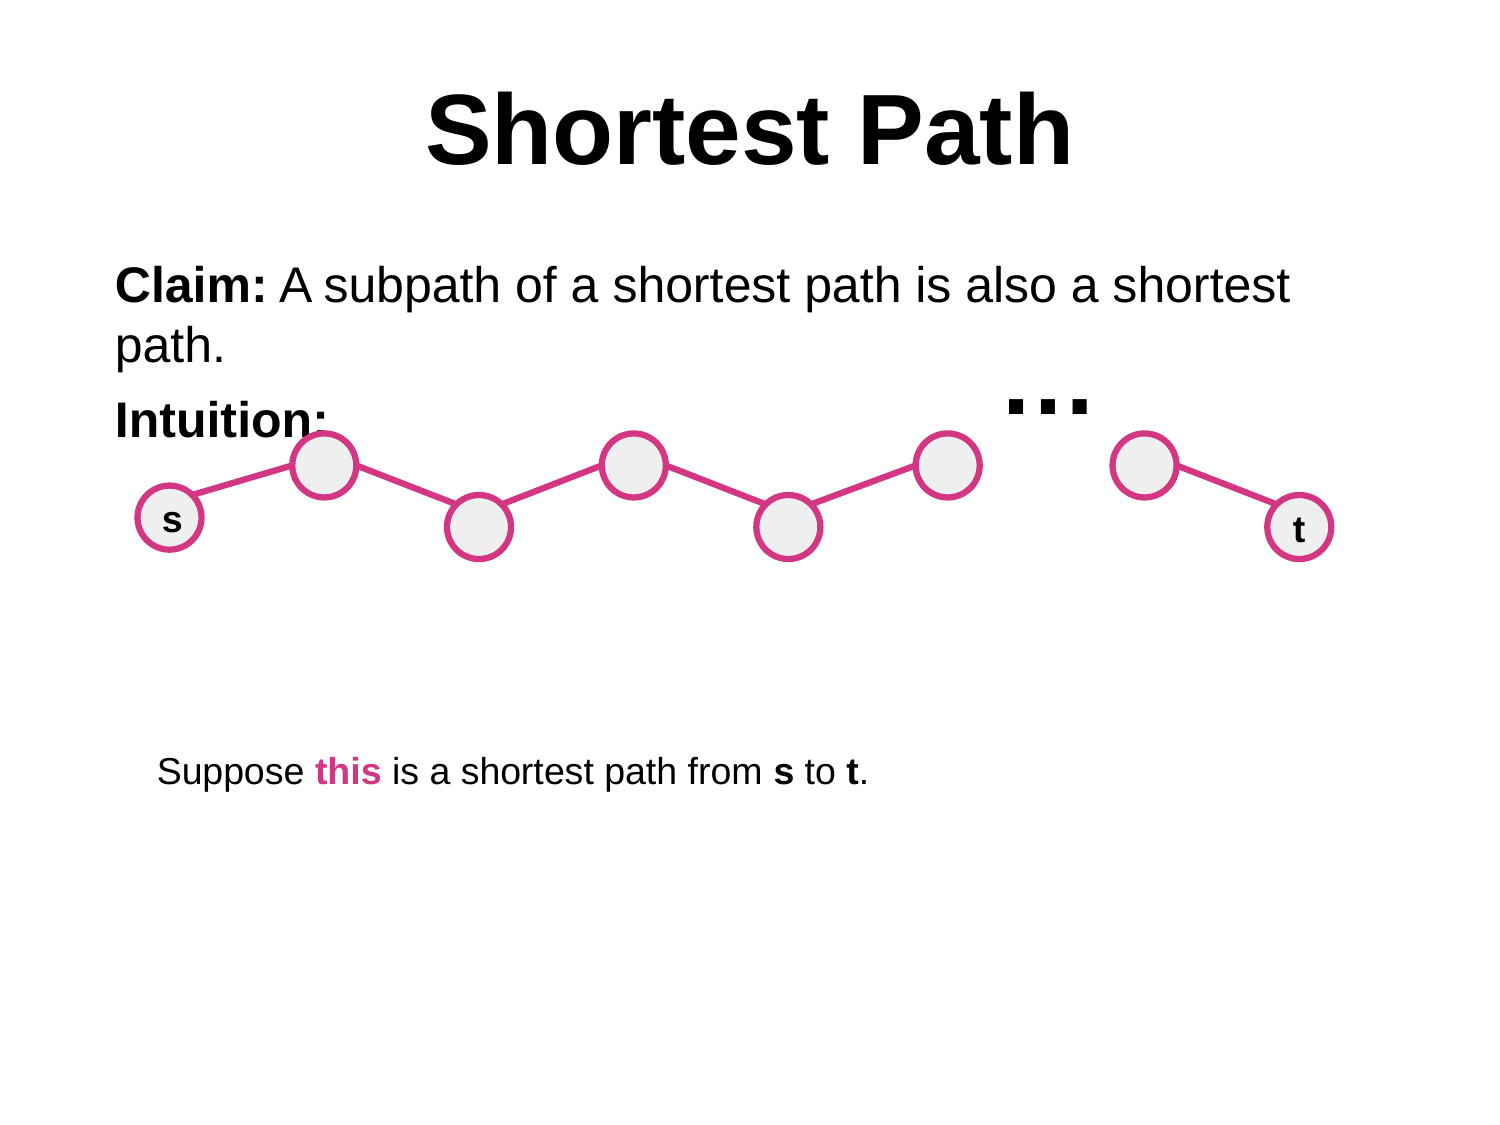

Shortest Path
Claim: A subpath of a shortest path is also a shortest path.

Intuition:

    Suppose this is a shortest path from s to t.
…

s

t